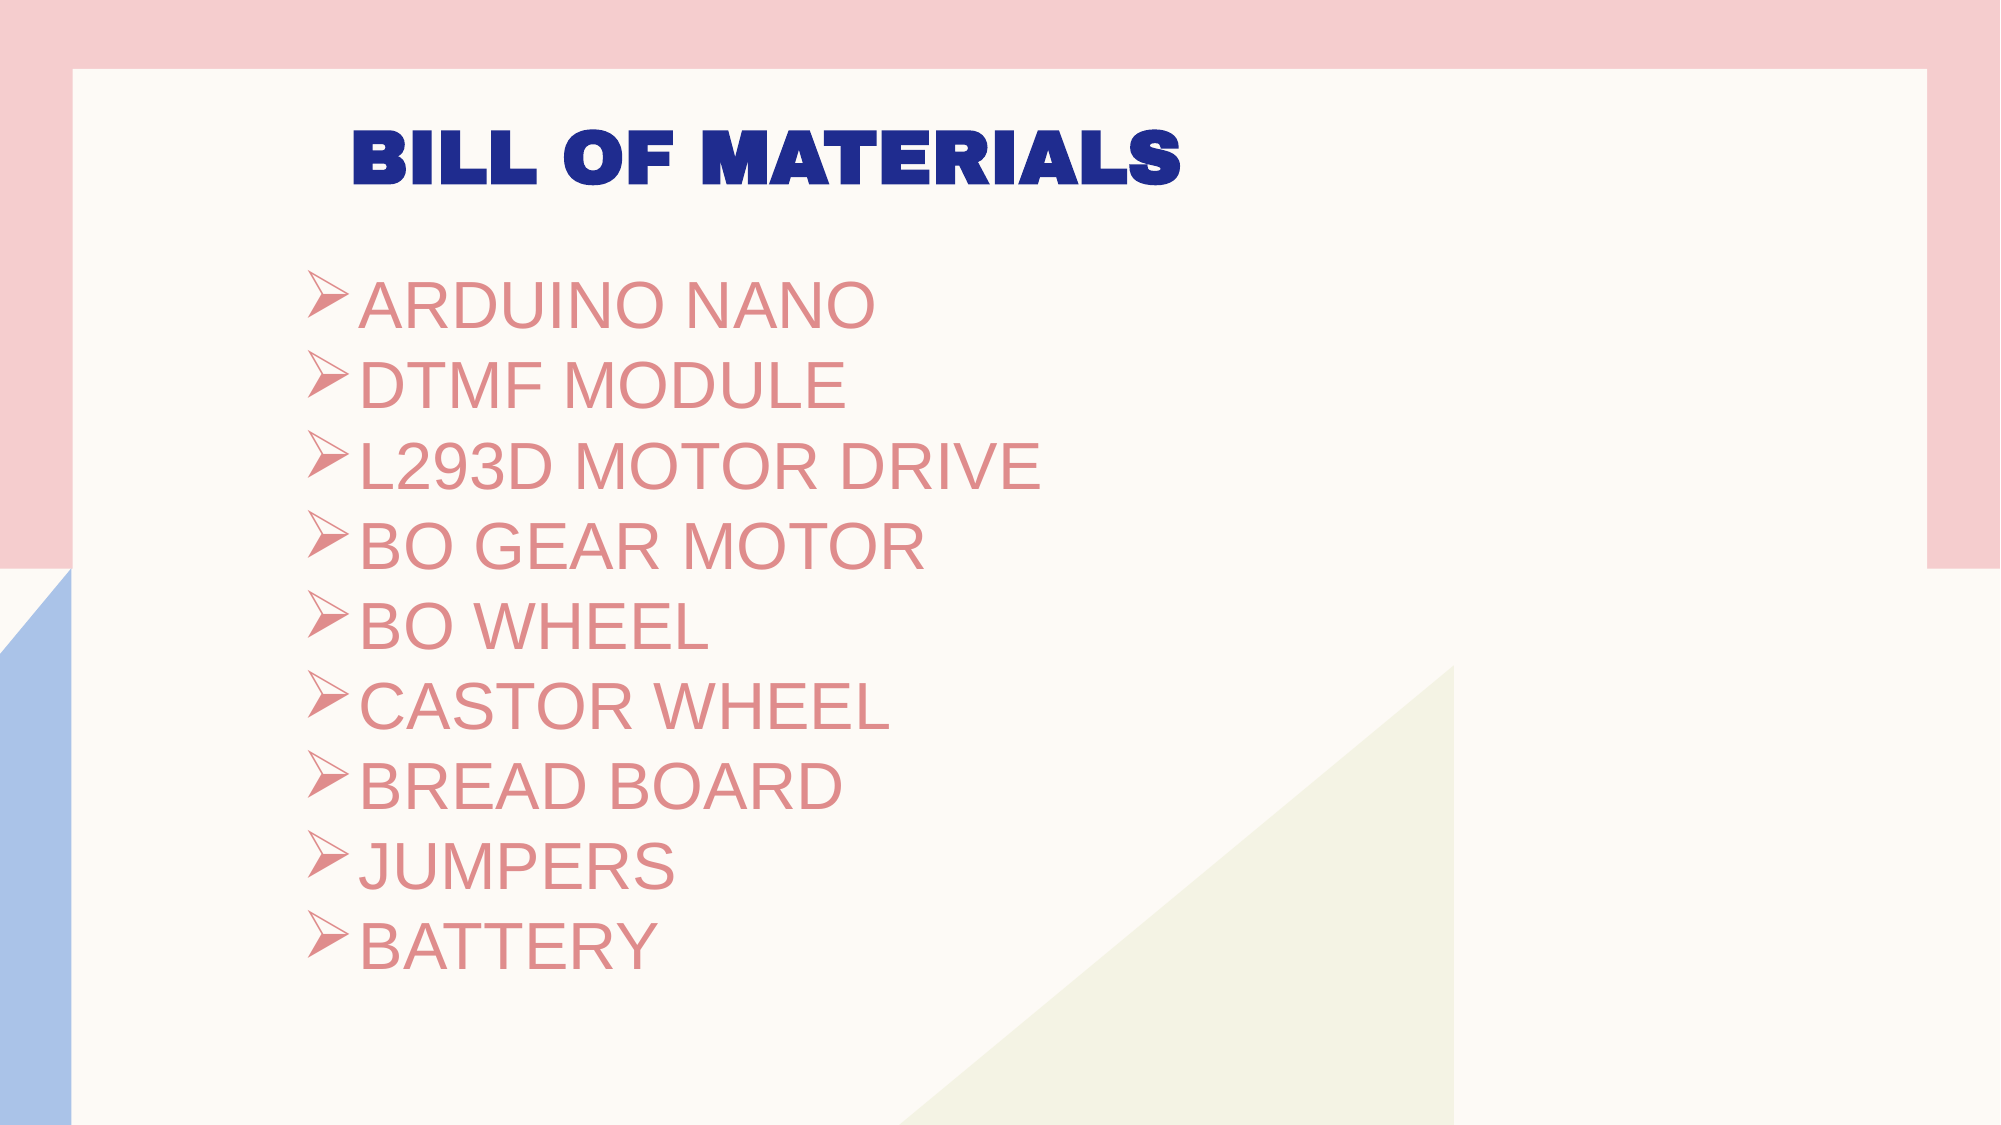

# BILL OF MATERIALS
ARDUINO NANO
DTMF MODULE
L293D MOTOR DRIVE
BO GEAR MOTOR
BO WHEEL
CASTOR WHEEL
BREAD BOARD
JUMPERS
BATTERY